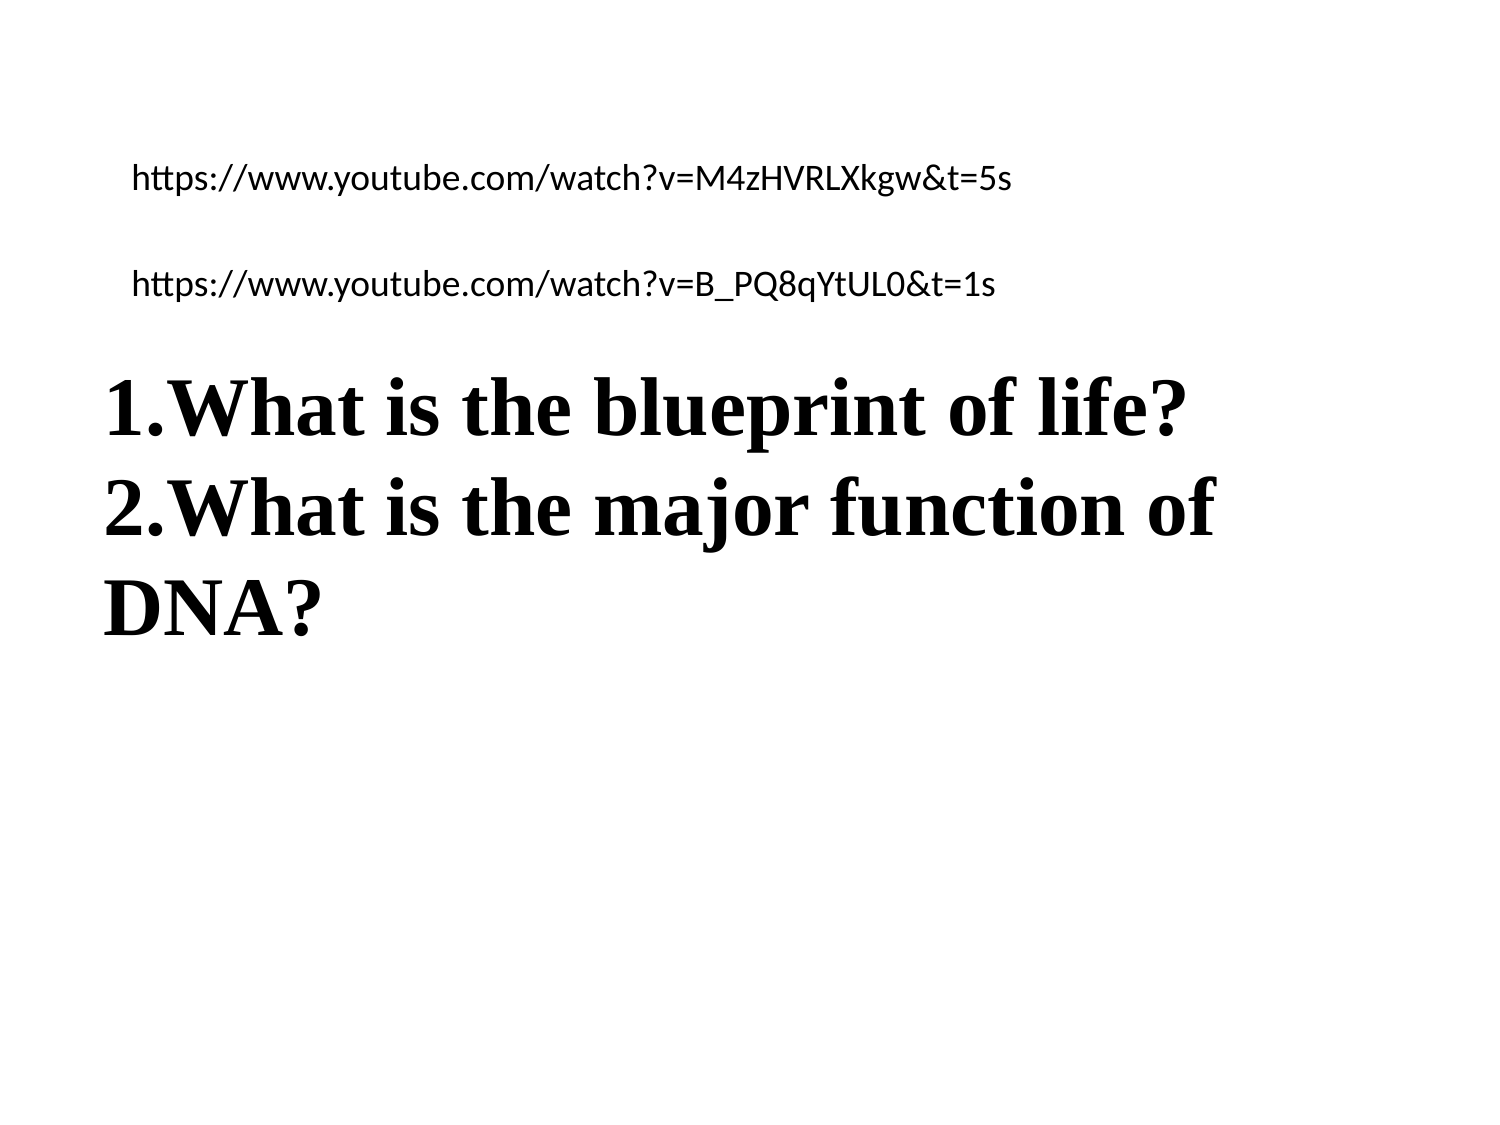

https://www.youtube.com/watch?v=M4zHVRLXkgw&t=5s
https://www.youtube.com/watch?v=B_PQ8qYtUL0&t=1s
1.What is the blueprint of life?
2.What is the major function of DNA?